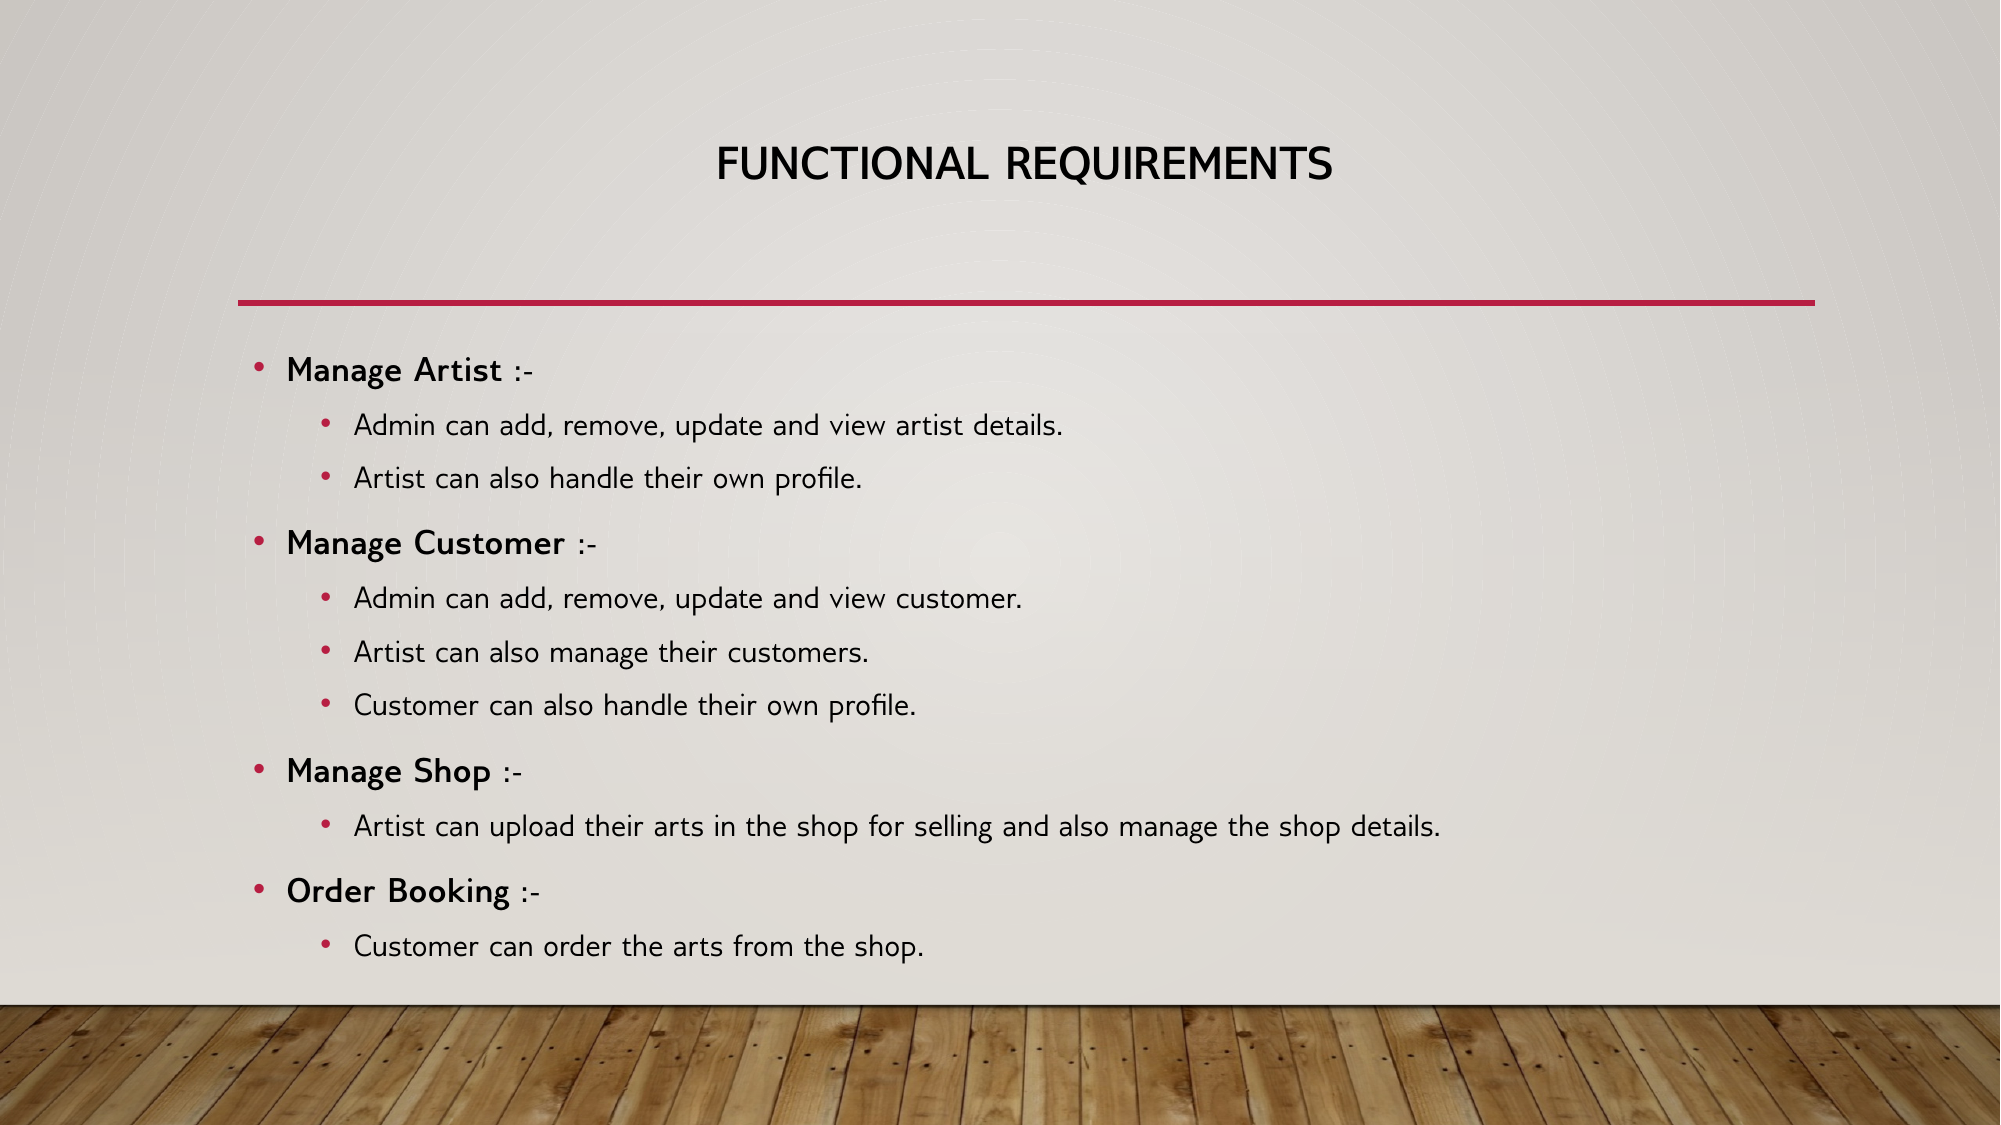

# Functional Requirements
Manage Artist :-
Admin can add, remove, update and view artist details.
Artist can also handle their own profile.
Manage Customer :-
Admin can add, remove, update and view customer.
Artist can also manage their customers.
Customer can also handle their own profile.
Manage Shop :-
Artist can upload their arts in the shop for selling and also manage the shop details.
Order Booking :-
Customer can order the arts from the shop.